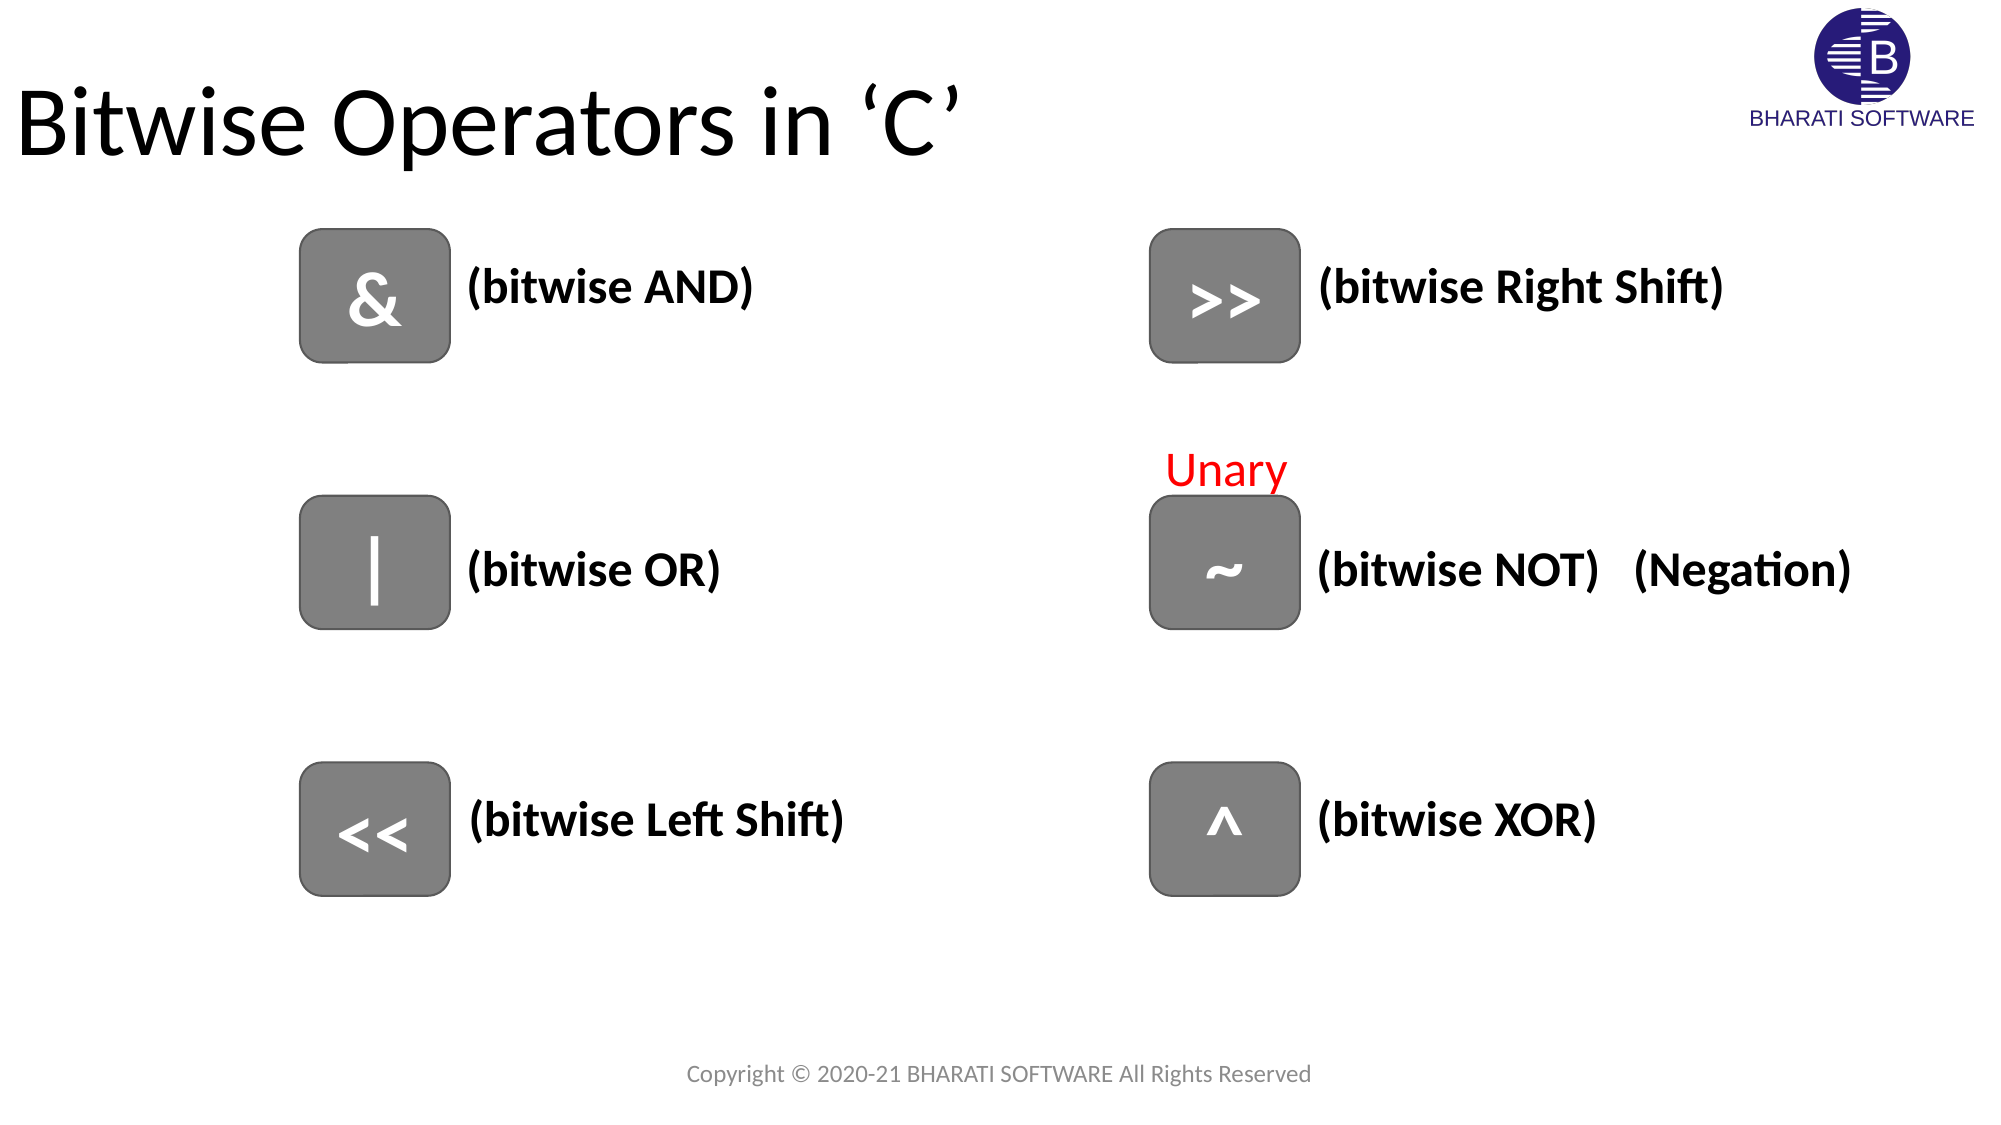

# Bitwise Operators in ‘C’
&
>>
(bitwise AND)
(bitwise Right Shift)
Unary
|
~
(bitwise OR)
(bitwise NOT)
(Negation)
<<
^
(bitwise Left Shift)
(bitwise XOR)
Copyright © 2020-21 BHARATI SOFTWARE All Rights Reserved